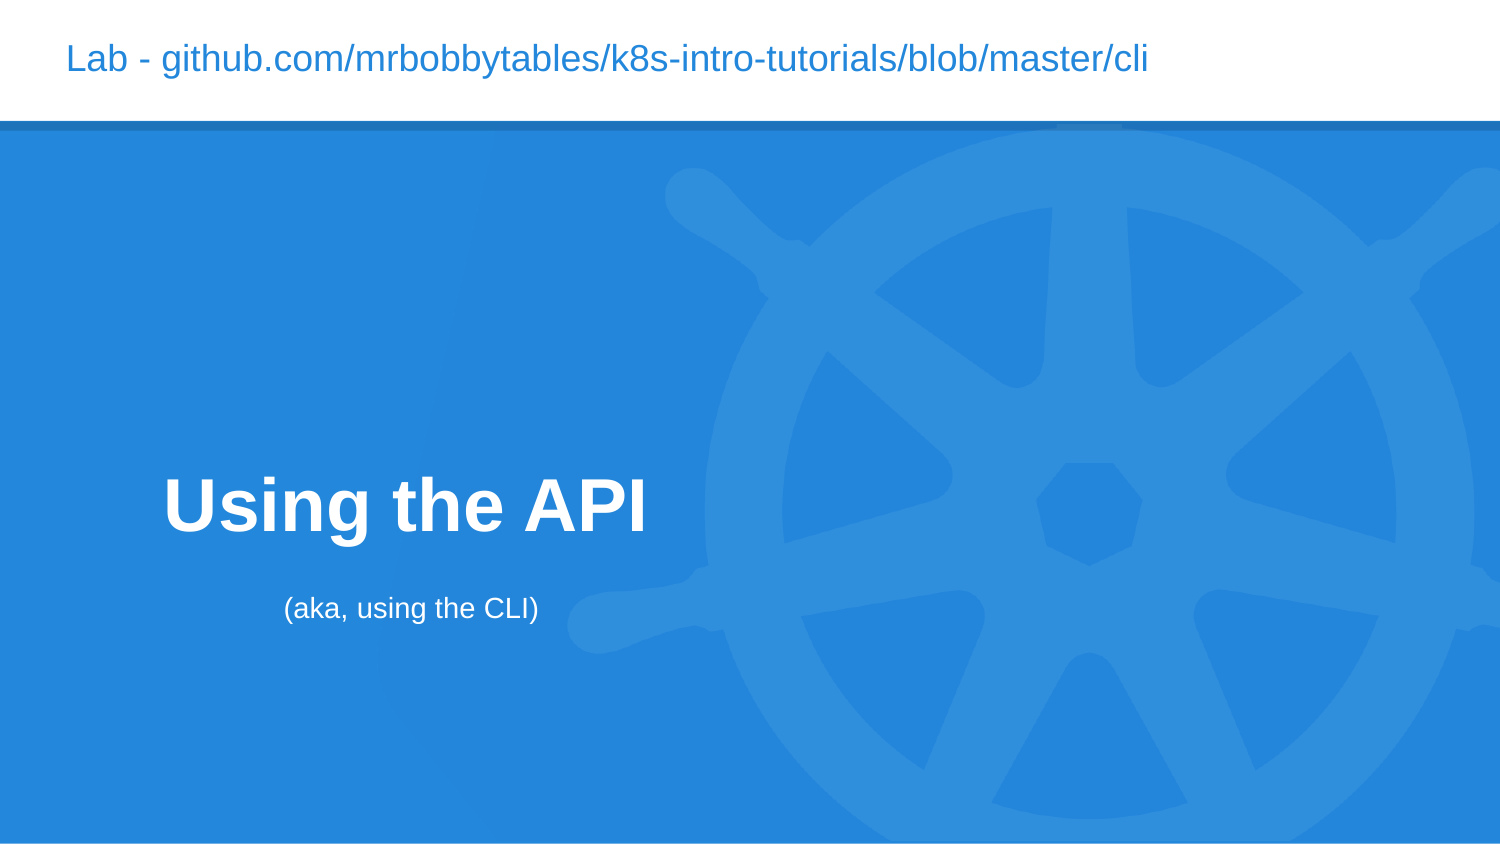

Lab - github.com/mrbobbytables/k8s-intro-tutorials/blob/master/cli

# Using the API
(aka, using the CLI)